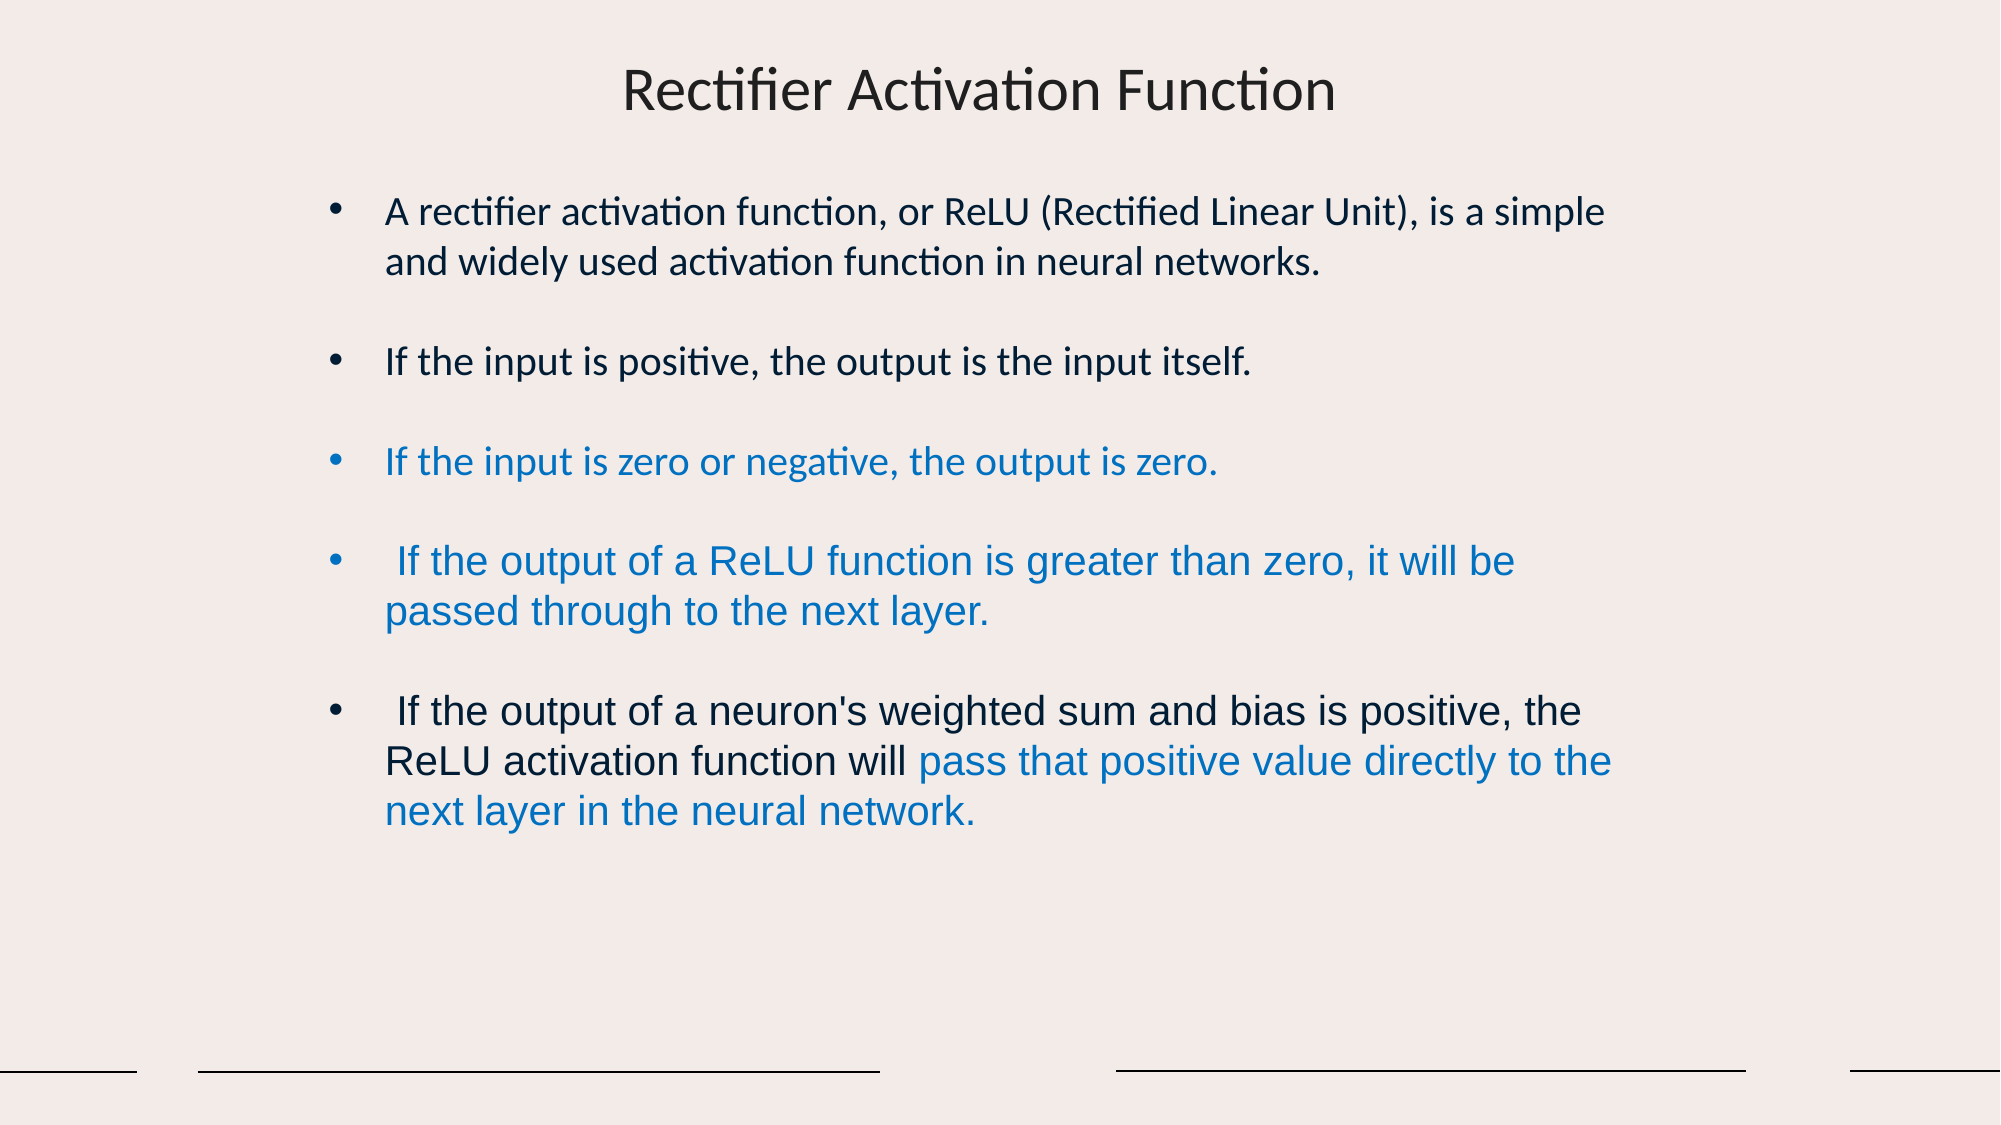

Rectifier Activation Function
A rectifier activation function, or ReLU (Rectified Linear Unit), is a simple and widely used activation function in neural networks.

If the input is positive, the output is the input itself.

If the input is zero or negative, the output is zero.

 If the output of a ReLU function is greater than zero, it will be passed through to the next layer.

 If the output of a neuron's weighted sum and bias is positive, the ReLU activation function will pass that positive value directly to the next layer in the neural network.